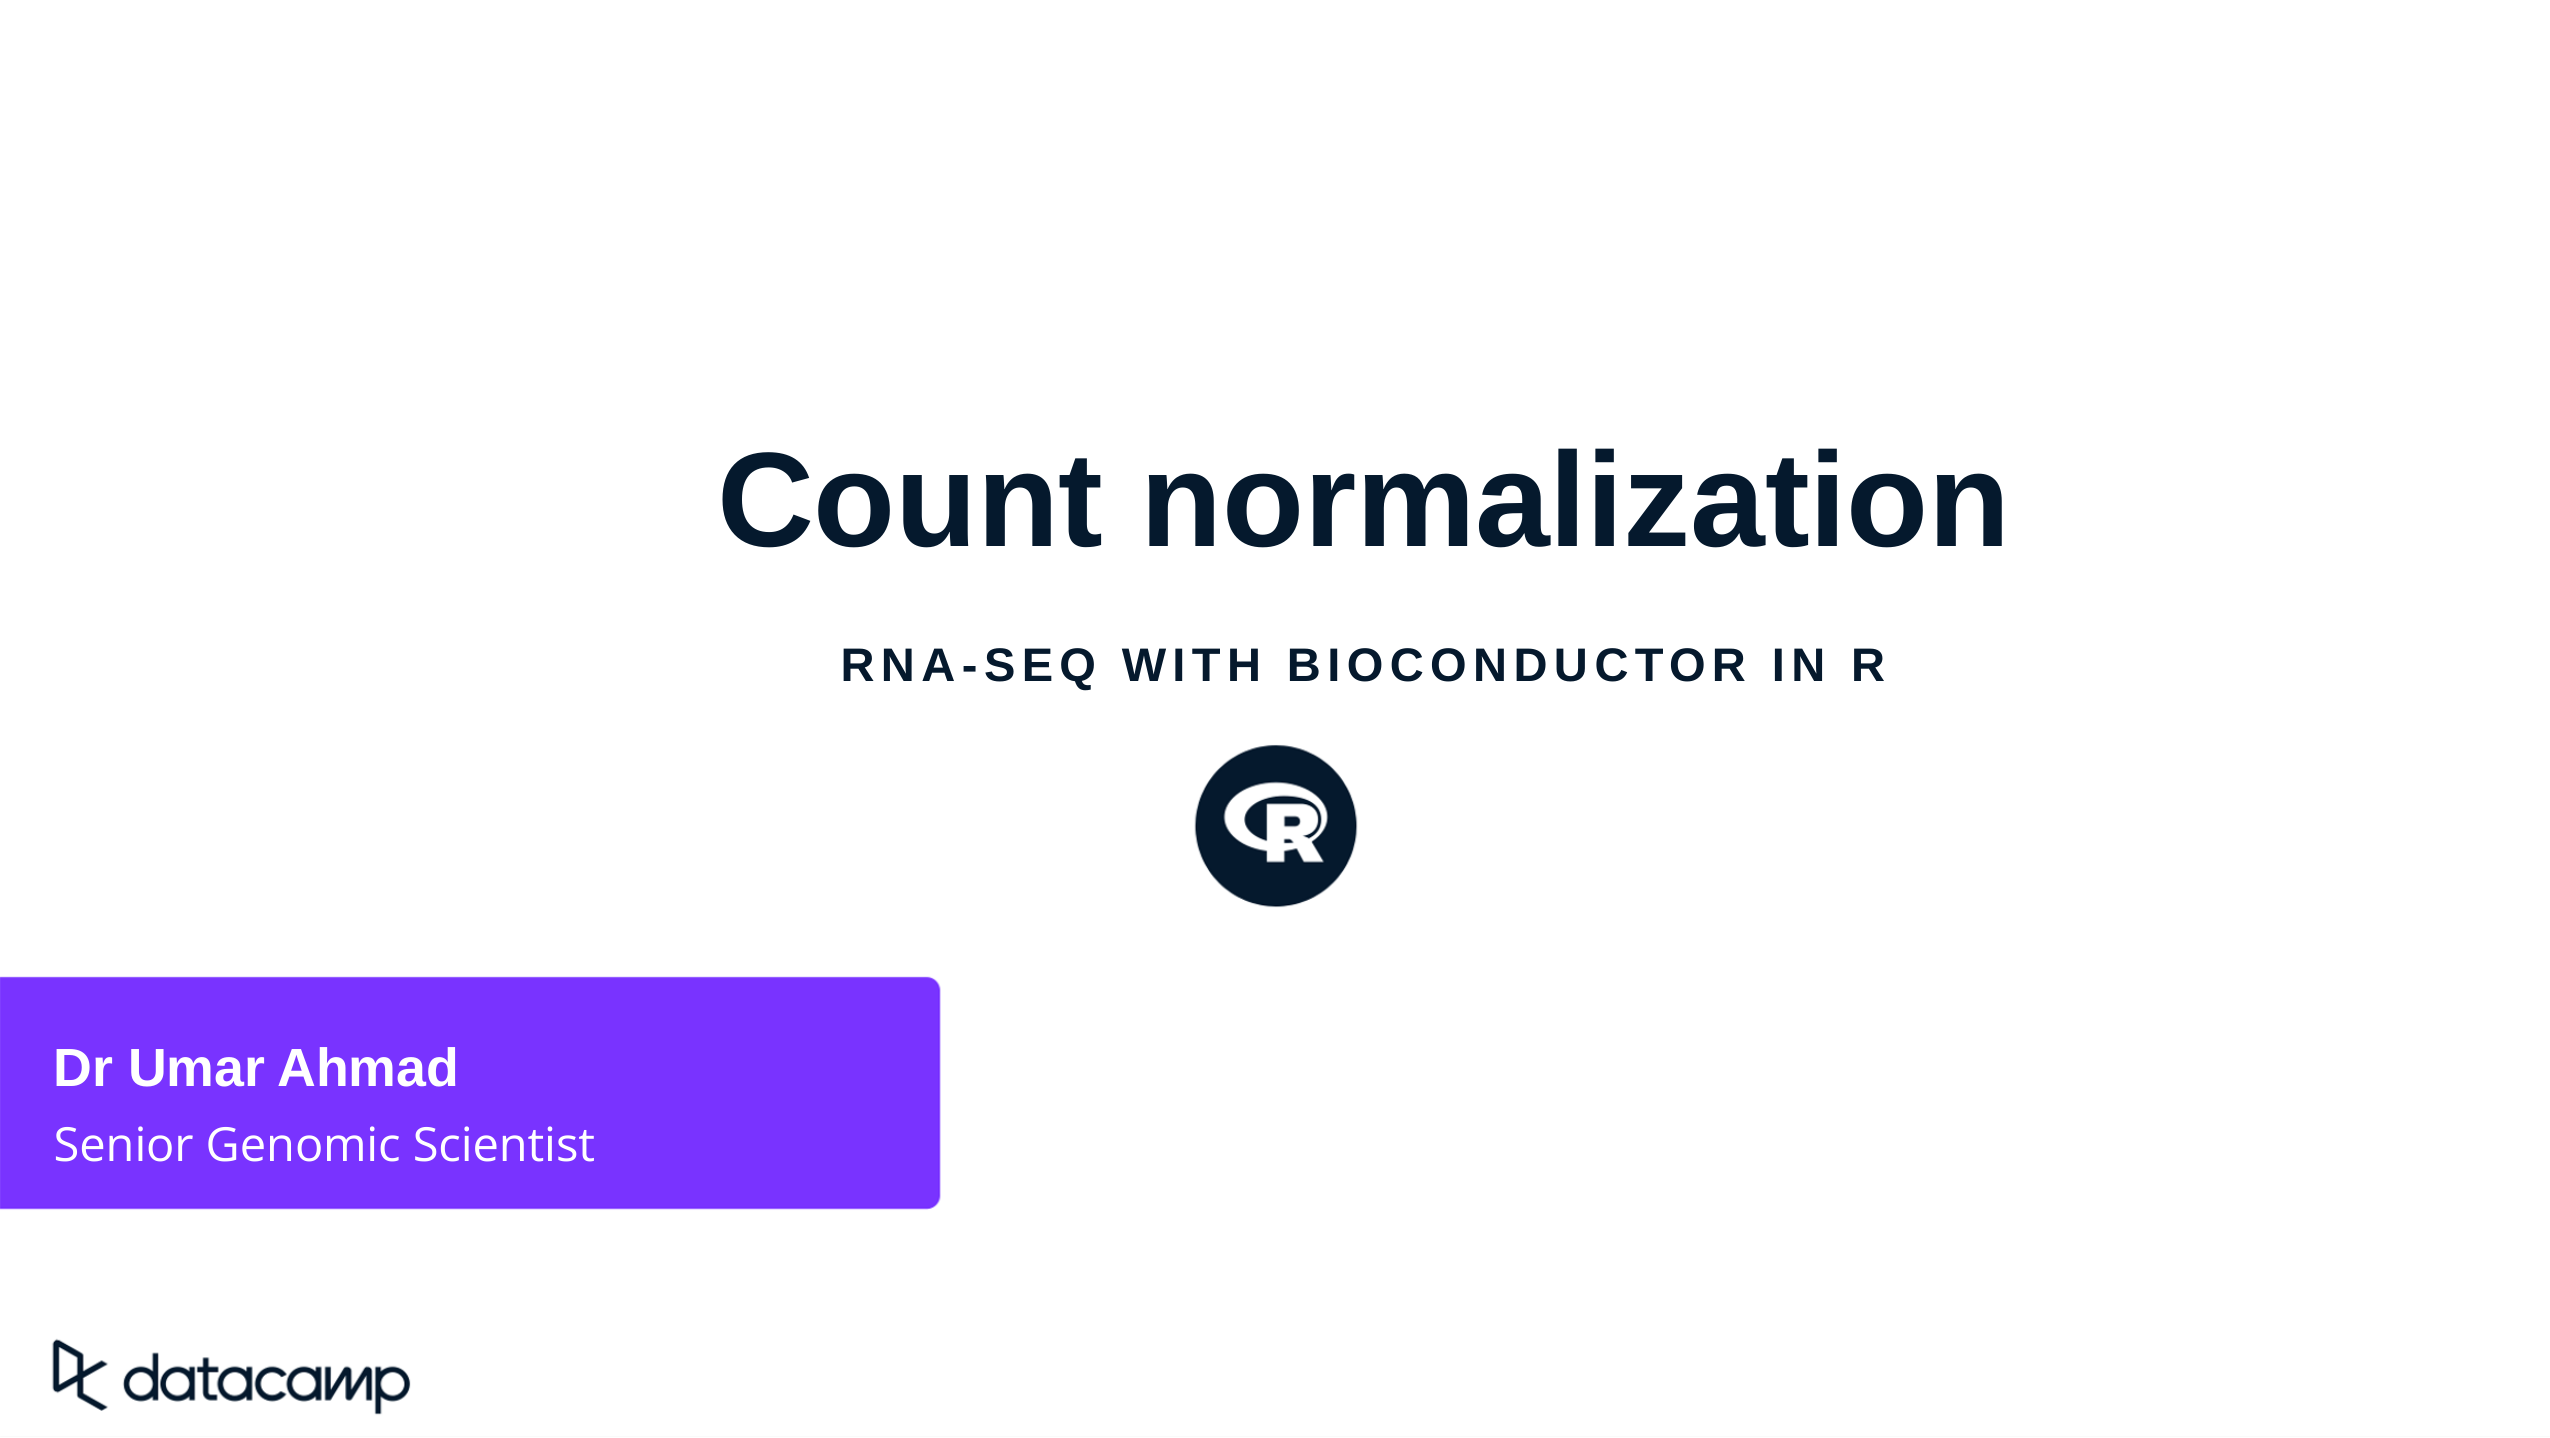

Count normalization
RNA-SEQ WITH BIOCONDUCTOR IN R
Dr Umar Ahmad

Senior Genomic Scientist